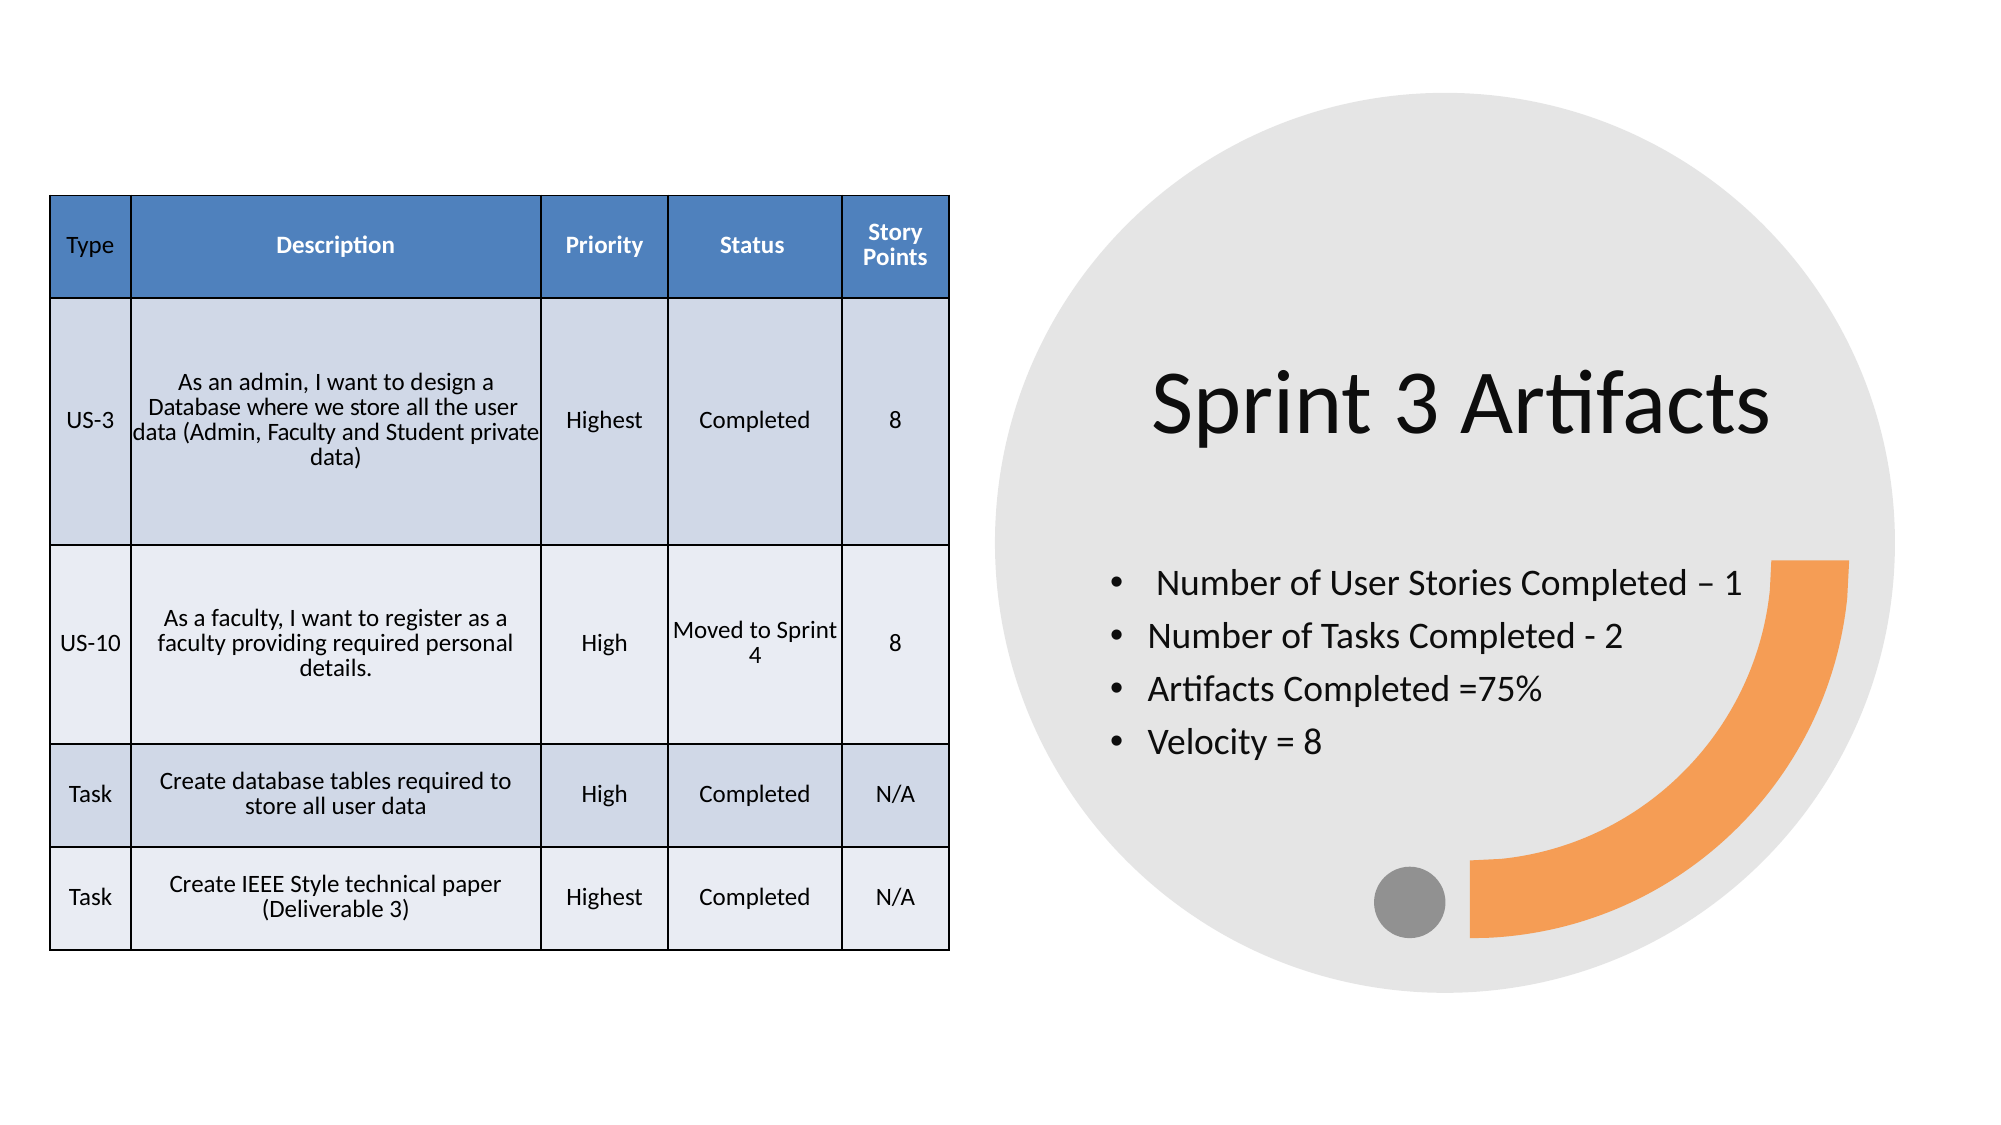

| Type | Description | Priority | Status | Story Points |
| --- | --- | --- | --- | --- |
| US-3 | As an admin, I want to design a Database where we store all the user data (Admin, Faculty and Student private data) | Highest | Completed | 8 |
| US-10 | As a faculty, I want to register as a faculty providing required personal details. | High | Moved to Sprint 4 | 8 |
| Task | Create database tables required to store all user data | High | Completed | N/A |
| Task | Create IEEE Style technical paper (Deliverable 3) | Highest | Completed | N/A |
# Sprint 3 Artifacts
 Number of User Stories Completed – 1
Number of Tasks Completed - 2
Artifacts Completed =75%
Velocity = 8